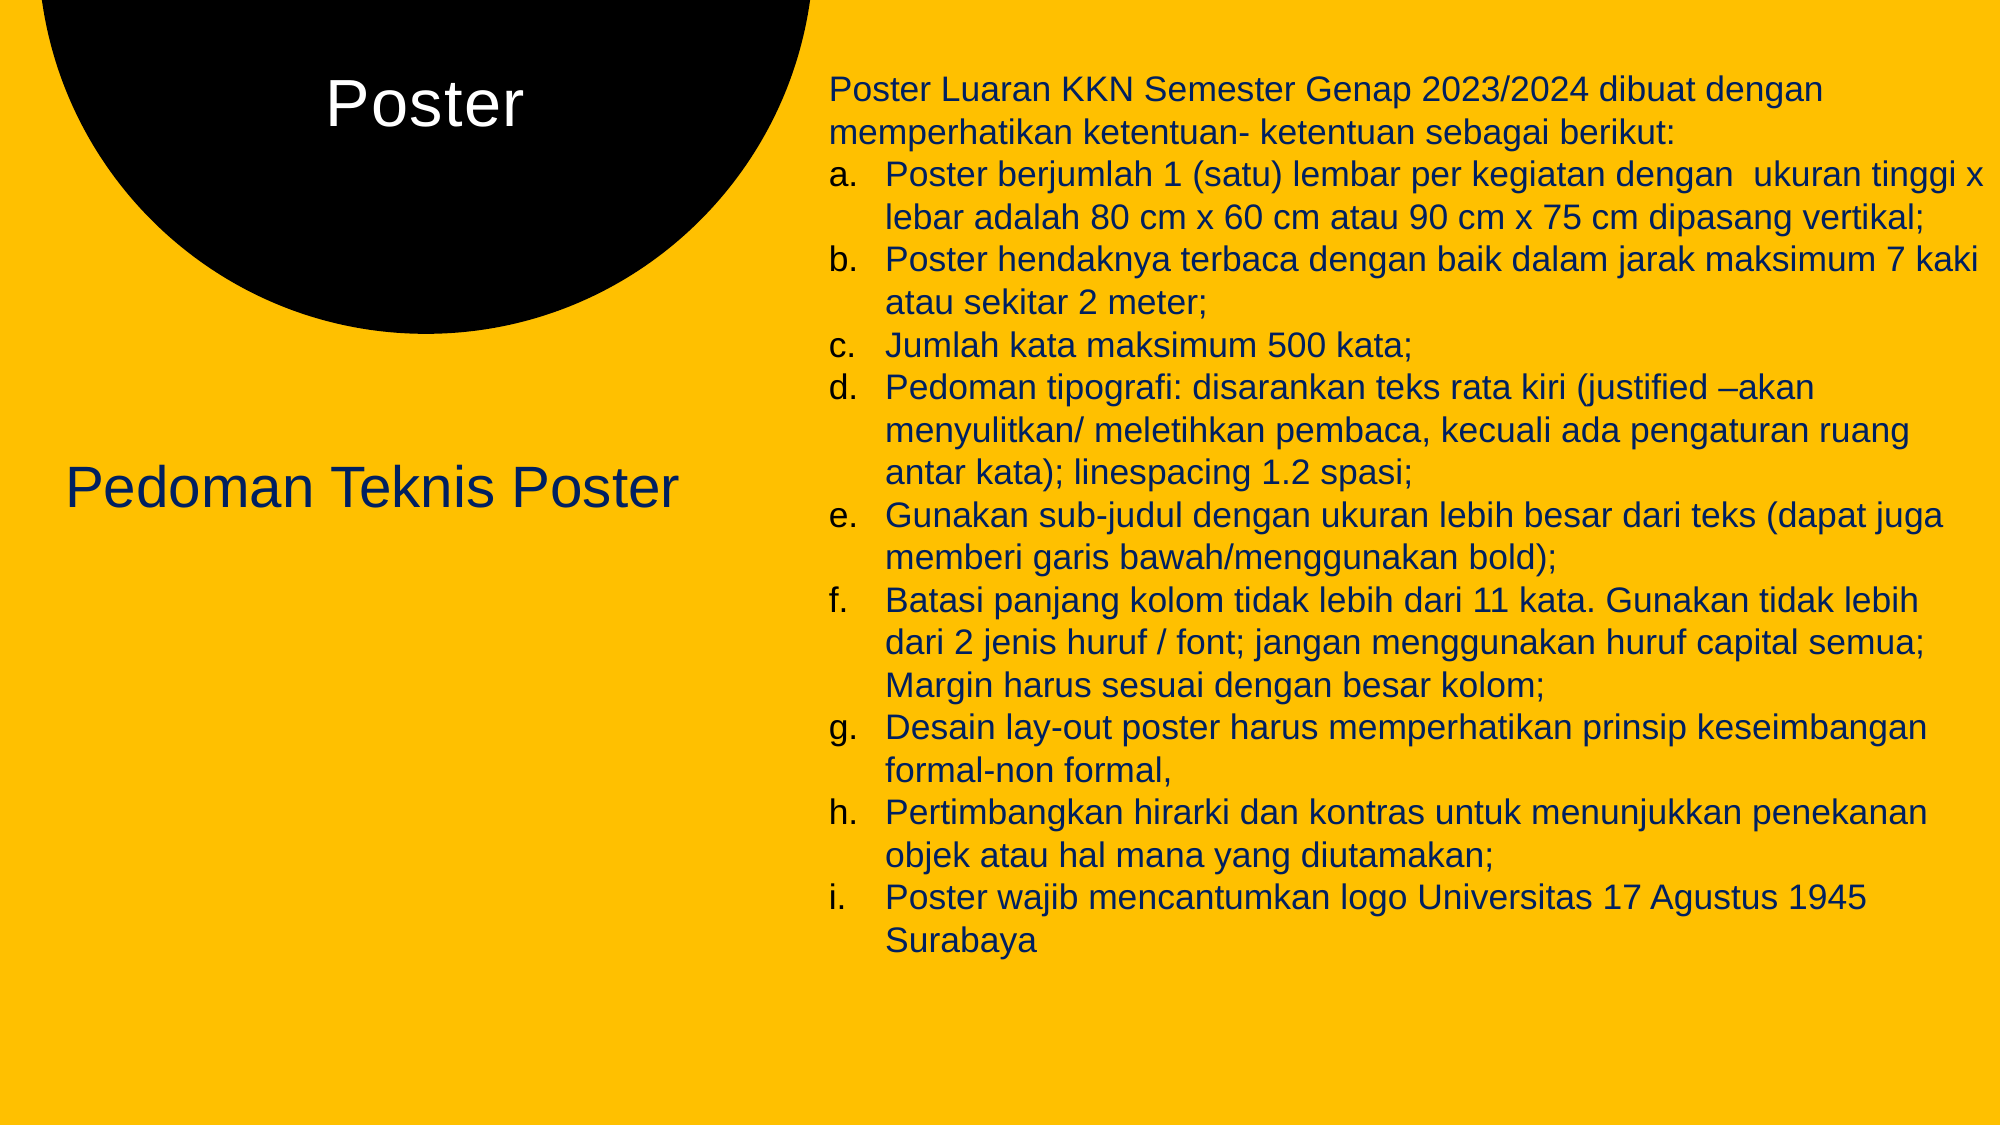

# Poster

Poster Luaran KKN Semester Genap 2023/2024 dibuat dengan memperhatikan ketentuan- ketentuan sebagai berikut:
Poster berjumlah 1 (satu) lembar per kegiatan dengan  ukuran tinggi x lebar adalah 80 cm x 60 cm atau 90 cm x 75 cm dipasang vertikal;
Poster hendaknya terbaca dengan baik dalam jarak maksimum 7 kaki atau sekitar 2 meter;
Jumlah kata maksimum 500 kata;
Pedoman tipografi: disarankan teks rata kiri (justified –akan menyulitkan/ meletihkan pembaca, kecuali ada pengaturan ruang antar kata); linespacing 1.2 spasi;
Gunakan sub-judul dengan ukuran lebih besar dari teks (dapat juga memberi garis bawah/menggunakan bold);
Batasi panjang kolom tidak lebih dari 11 kata. Gunakan tidak lebih dari 2 jenis huruf / font; jangan menggunakan huruf capital semua; Margin harus sesuai dengan besar kolom;
Desain lay-out poster harus memperhatikan prinsip keseimbangan formal-non formal,
Pertimbangkan hirarki dan kontras untuk menunjukkan penekanan objek atau hal mana yang diutamakan;
Poster wajib mencantumkan logo Universitas 17 Agustus 1945 Surabaya

Pedoman Teknis Poster